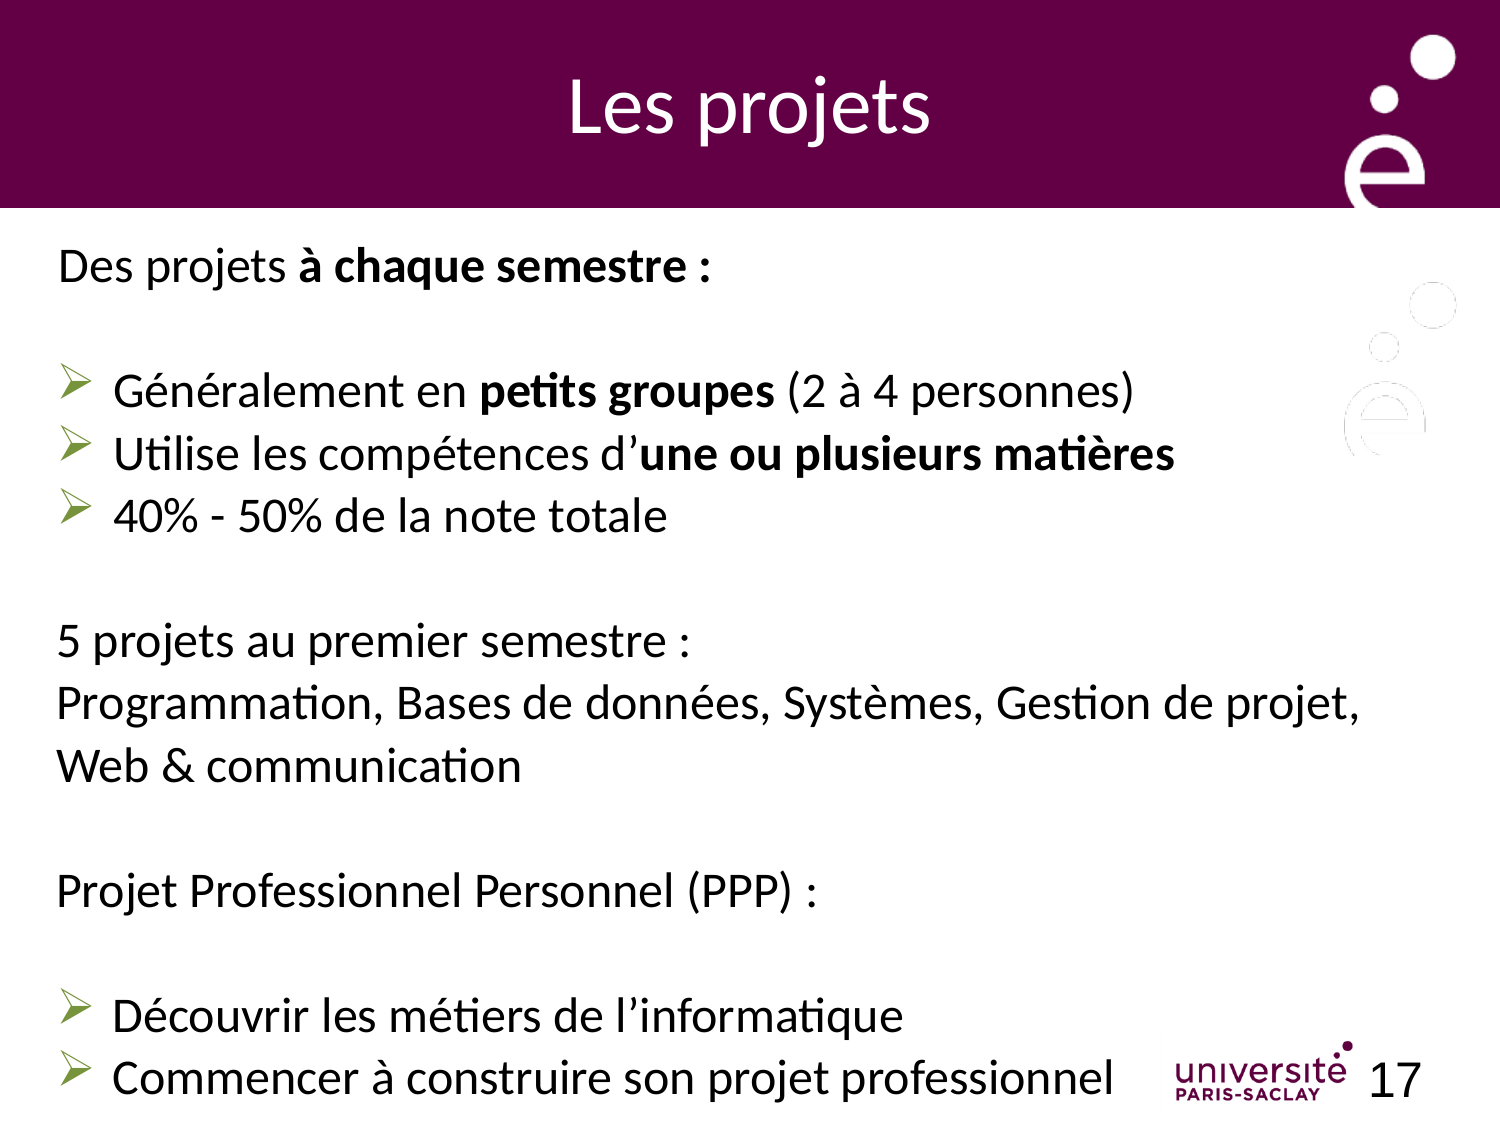

Les projets
Des projets à chaque semestre :

Généralement en petits groupes (2 à 4 personnes)
Utilise les compétences d’une ou plusieurs matières
40% - 50% de la note totale

5 projets au premier semestre :
Programmation, Bases de données, Systèmes, Gestion de projet,
Web & communication

Projet Professionnel Personnel (PPP) :

Découvrir les métiers de l’informatique
Commencer à construire son projet professionnel

17
17